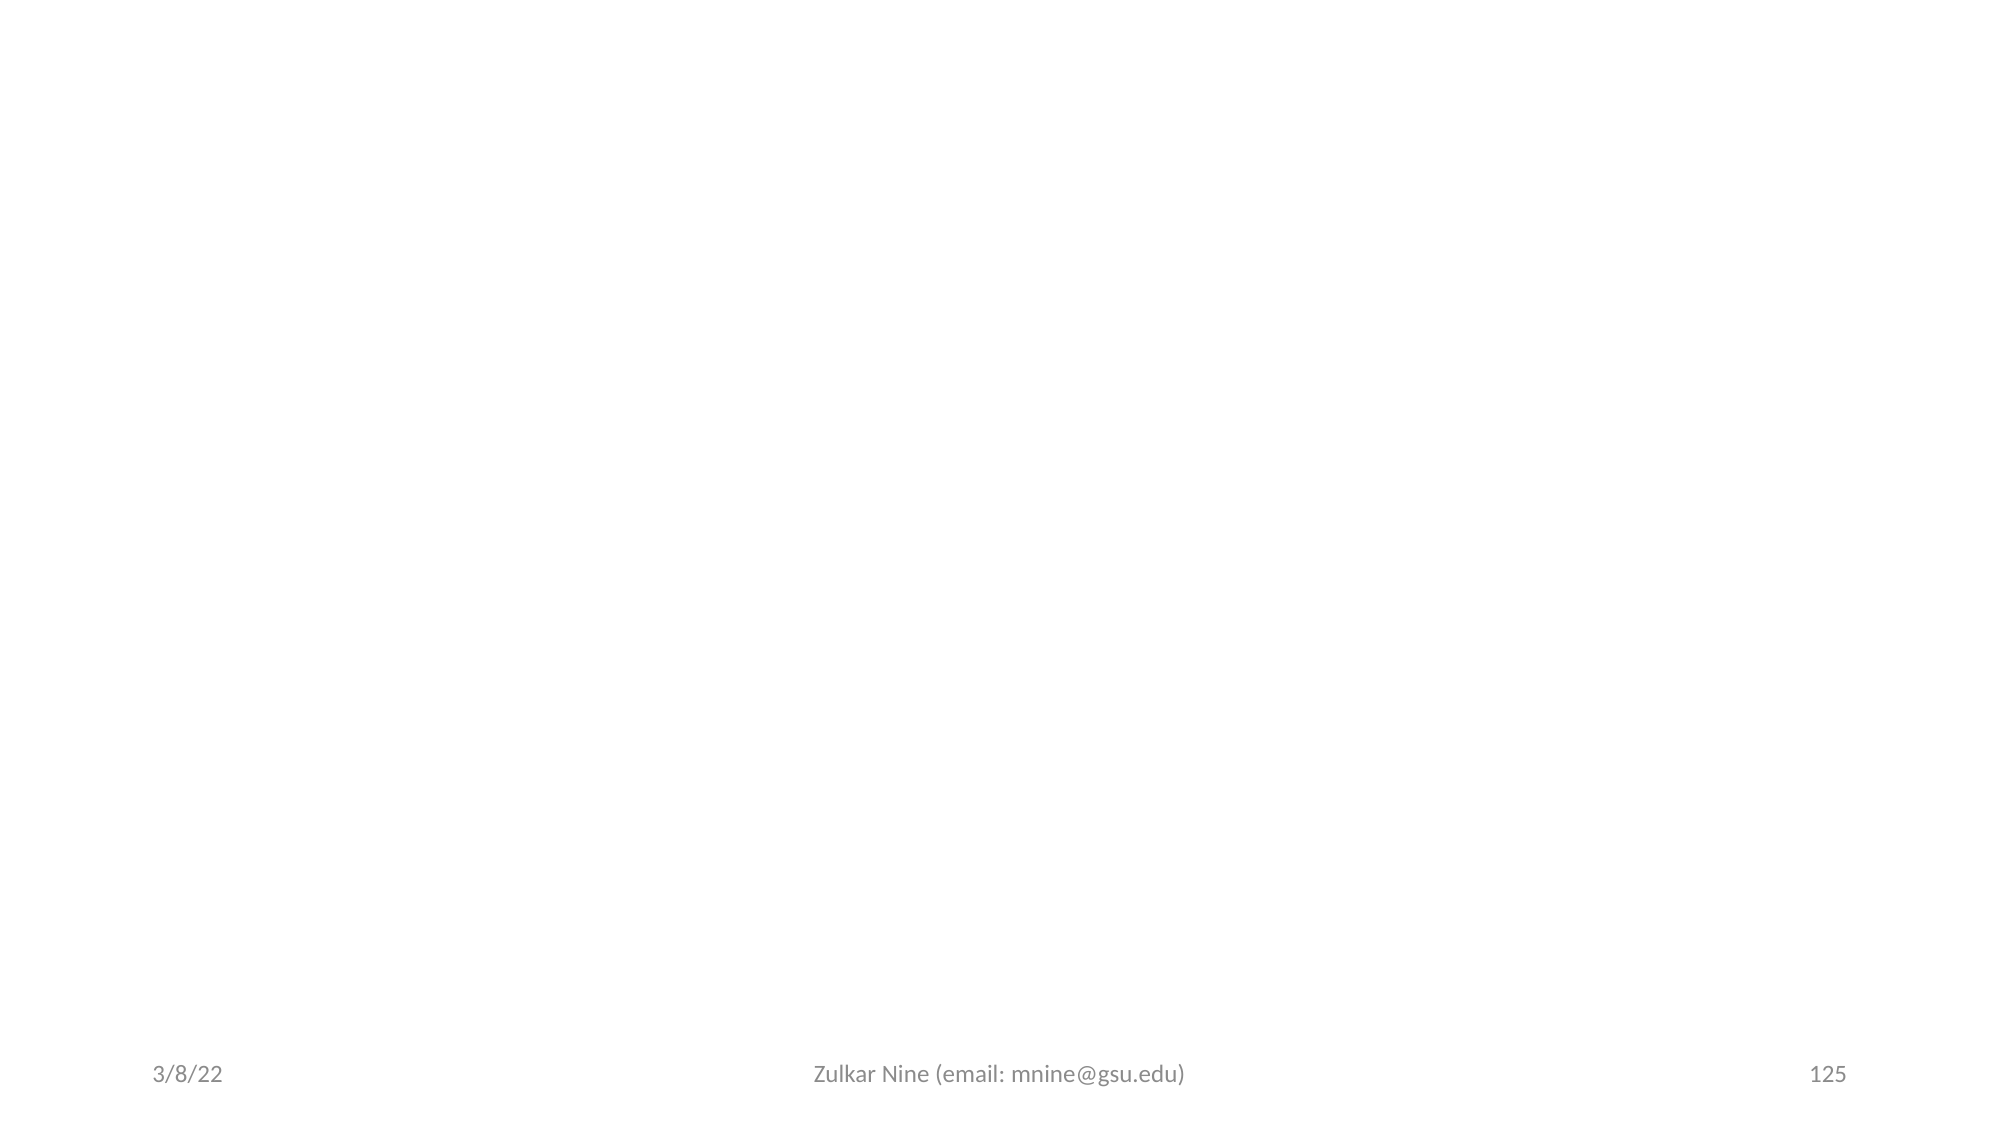

#
3/8/22
Zulkar Nine (email: mnine@gsu.edu)
125